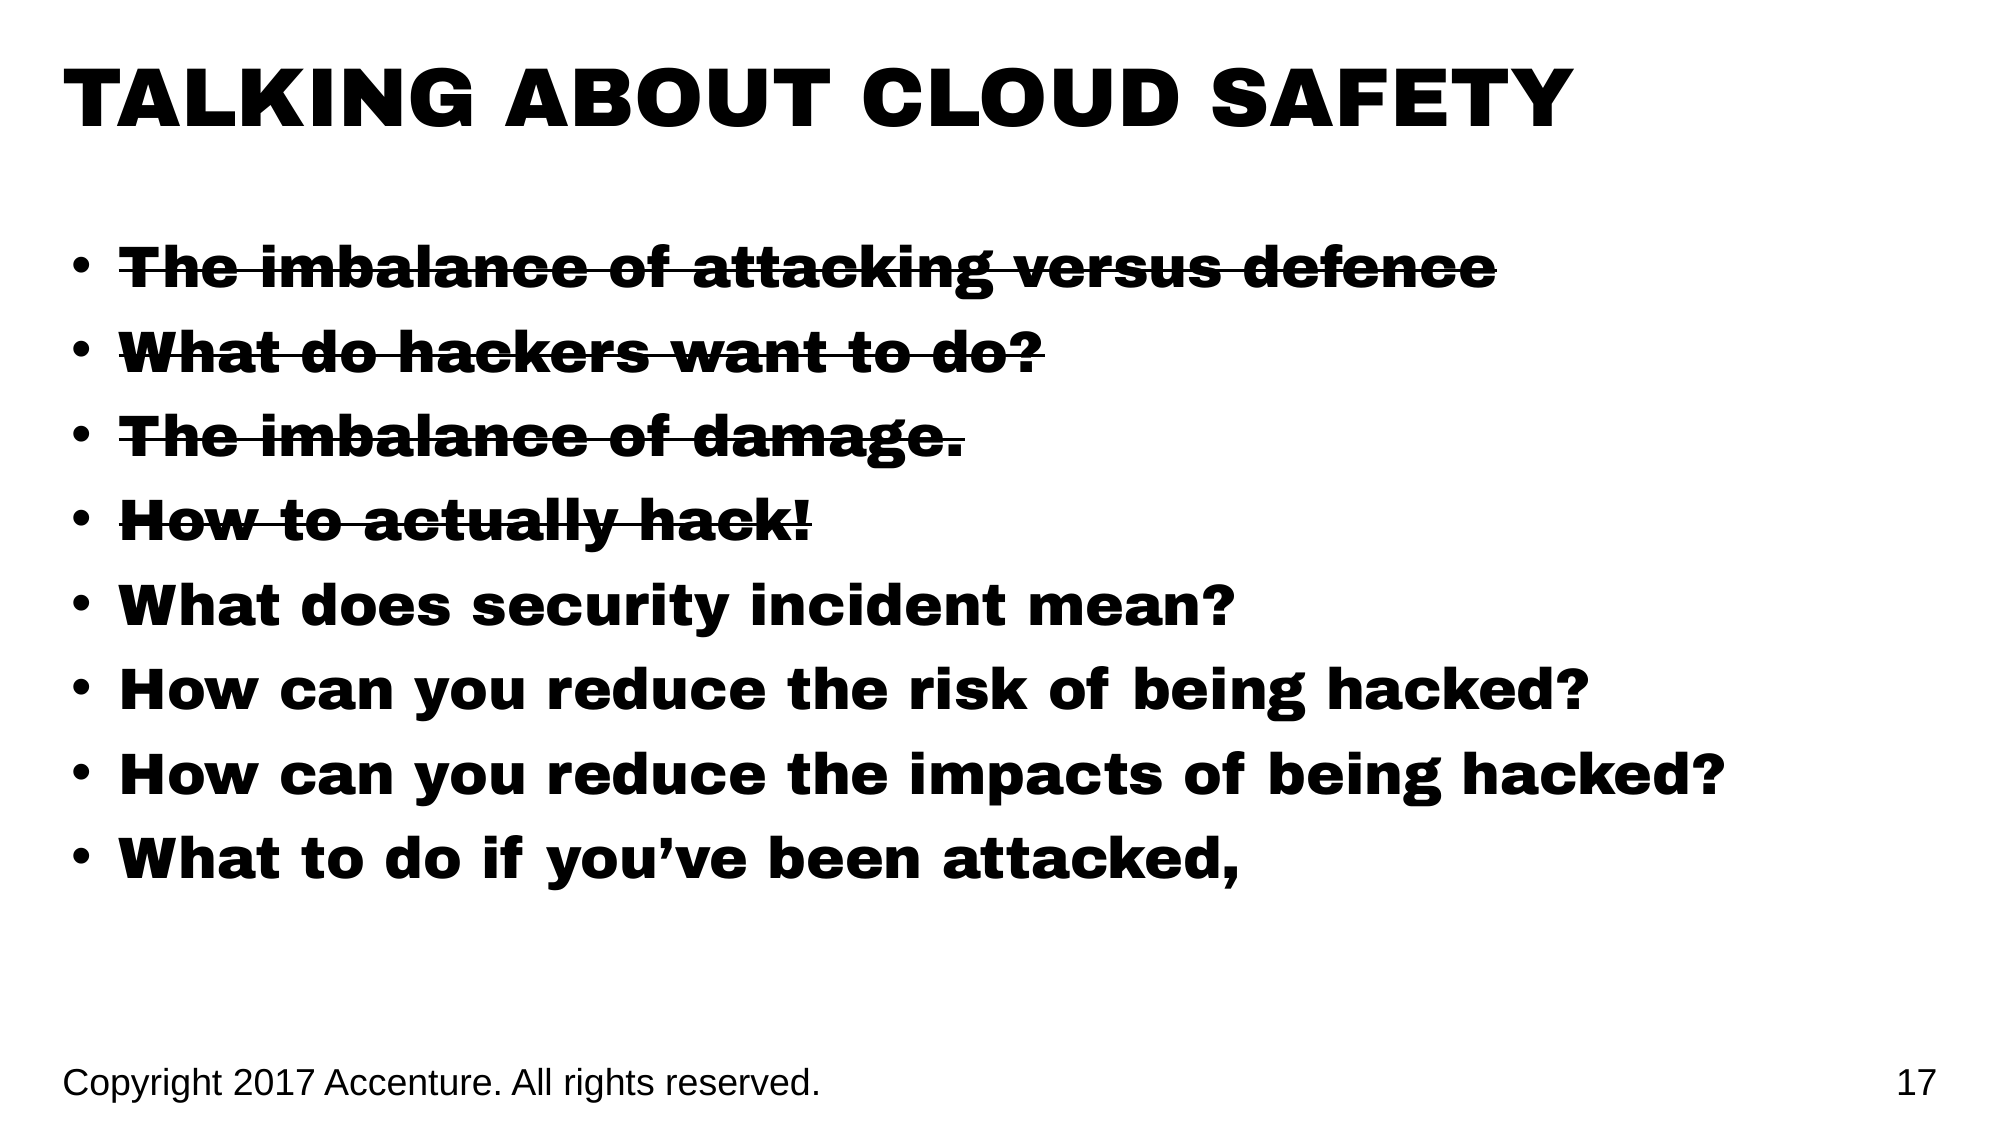

# talking about cloud safety
The imbalance of attacking versus defence
What do hackers want to do?
The imbalance of damage.
How to actually hack!
What does security incident mean?
How can you reduce the risk of being hacked?
How can you reduce the impacts of being hacked?
What to do if you’ve been attacked,
Copyright 2017 Accenture. All rights reserved.
17